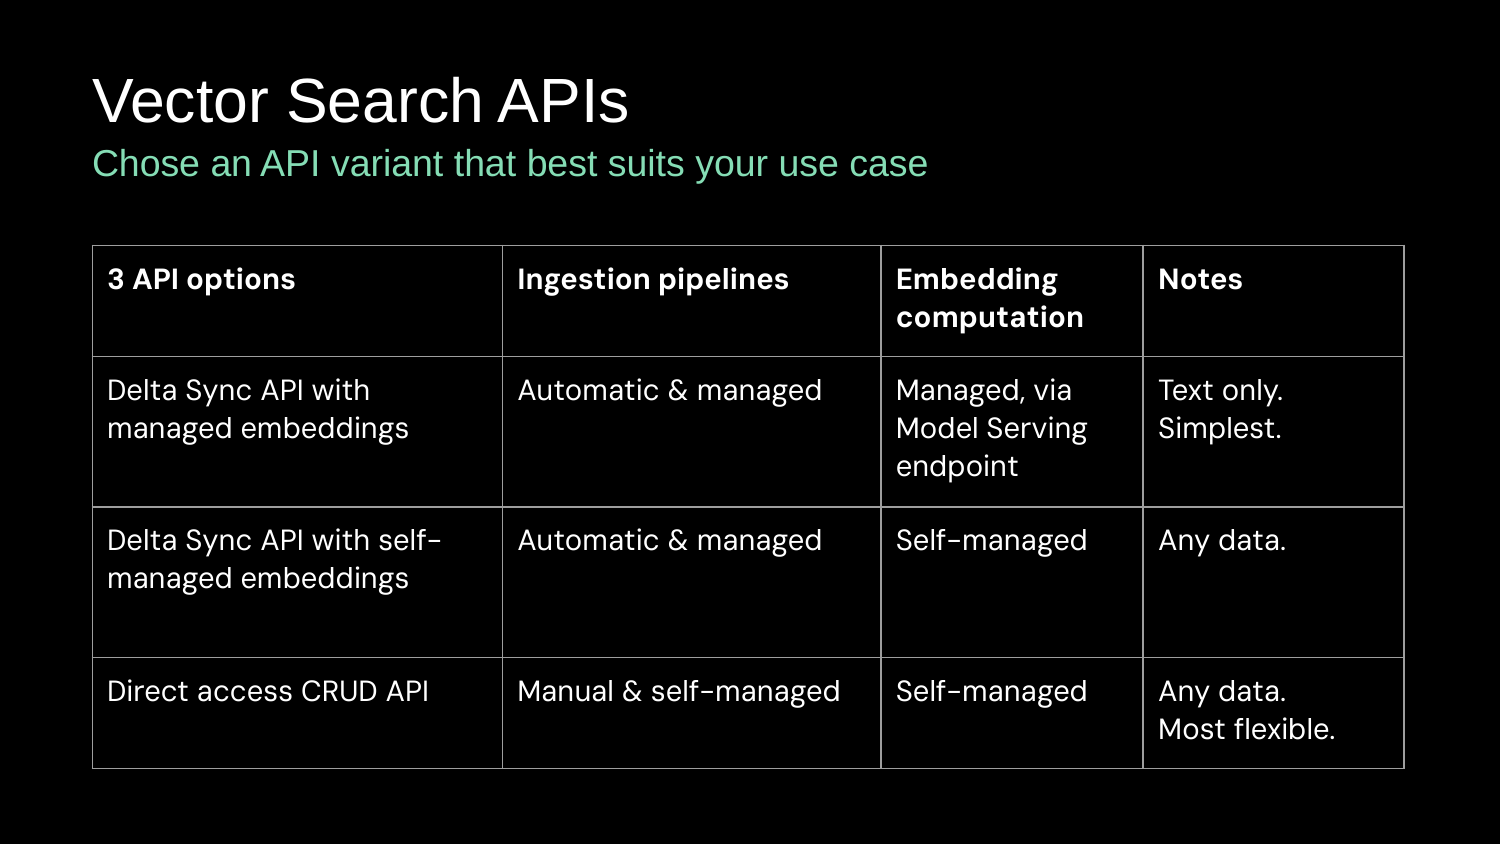

# Vector Search APIs
Chose an API variant that best suits your use case
| 3 API options | Ingestion pipelines | Embedding computation | Notes |
| --- | --- | --- | --- |
| Delta Sync API with managed embeddings | Automatic & managed | Managed, via Model Serving endpoint | Text only. Simplest. |
| Delta Sync API with self-managed embeddings | Automatic & managed | Self-managed | Any data. |
| Direct access CRUD API | Manual & self-managed | Self-managed | Any data. Most flexible. |